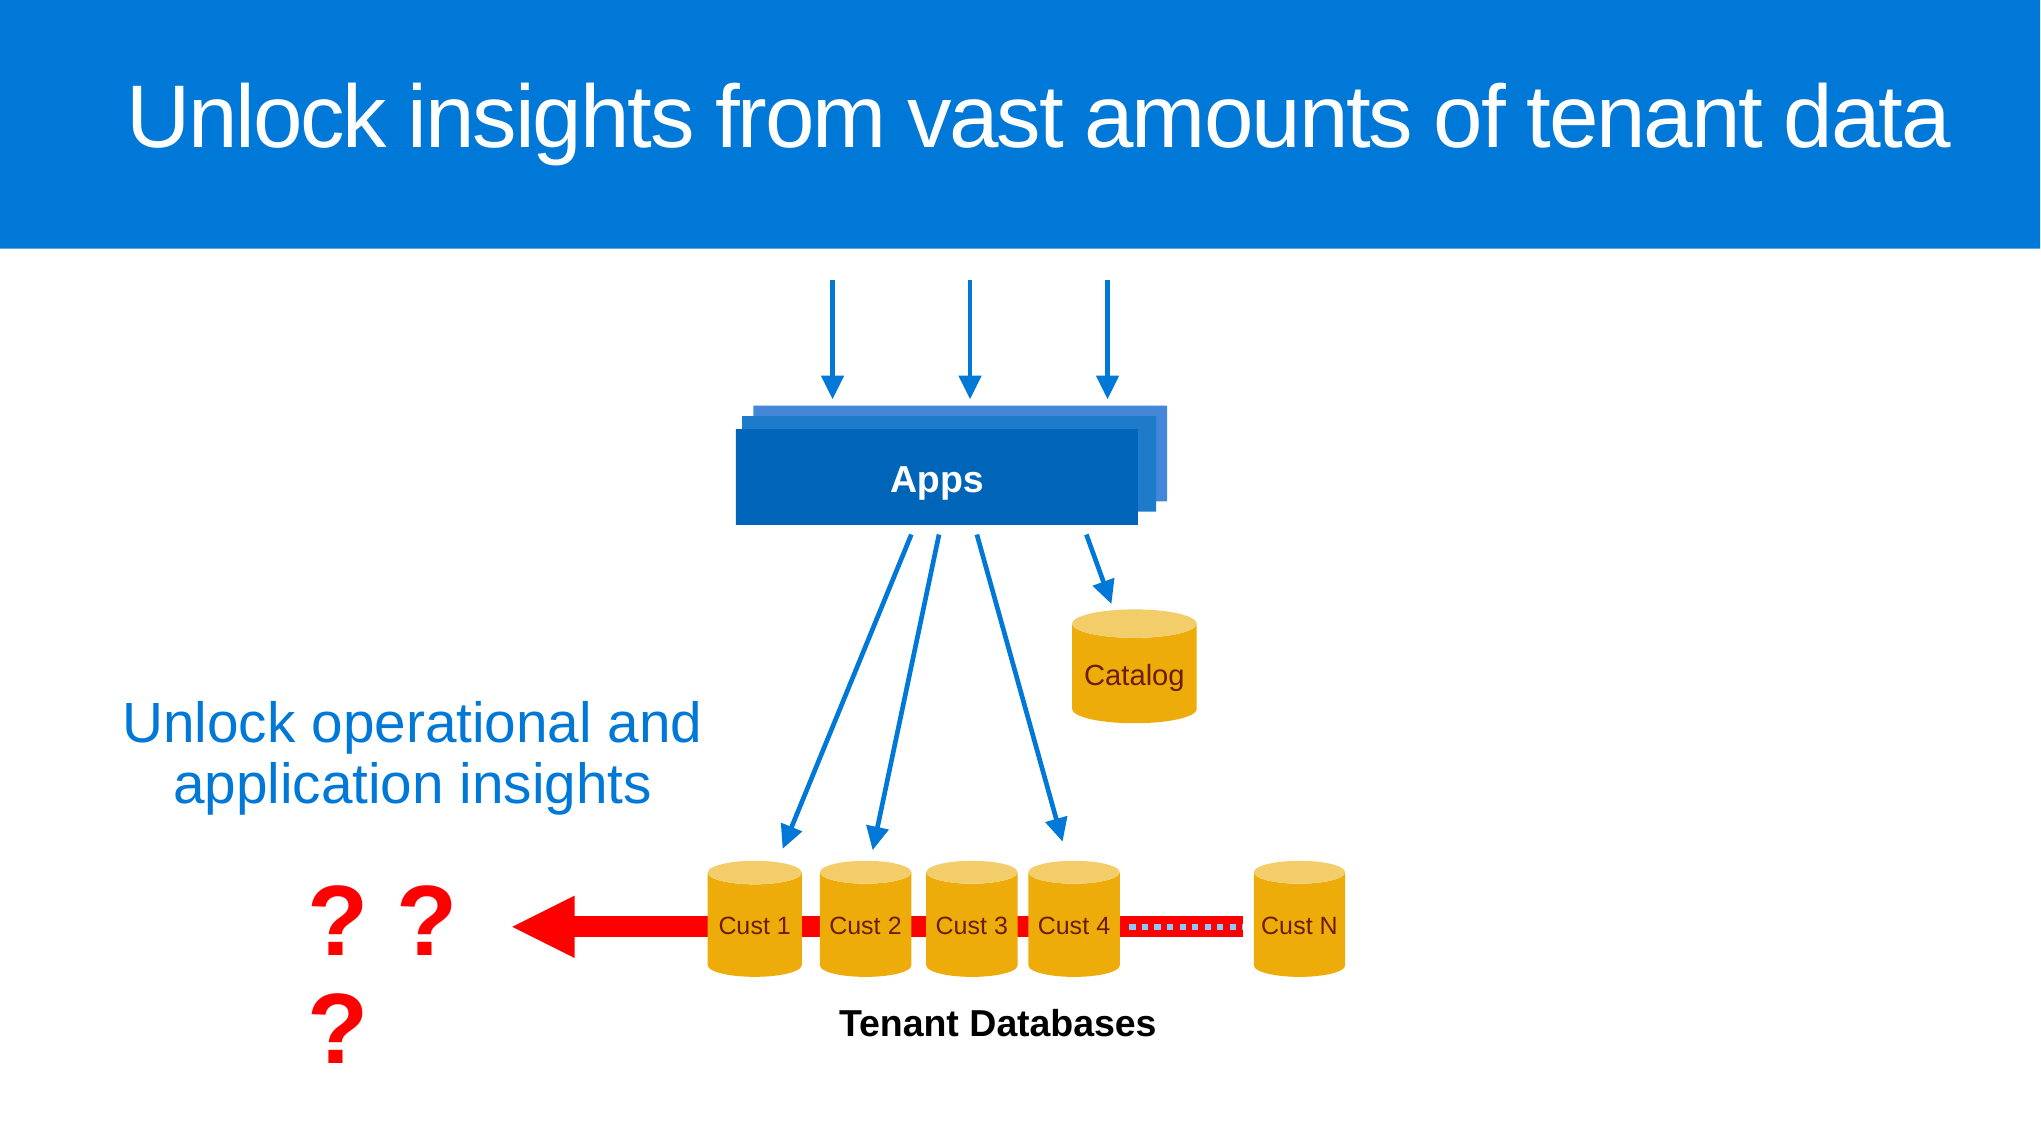

# Unlock insights from vast amounts of tenant data

Apps
Catalog
Unlock operational and application insights
Cust 1
Cust 2
Cust 3
Cust 4
Cust N
? ? ?
Tenant Databases